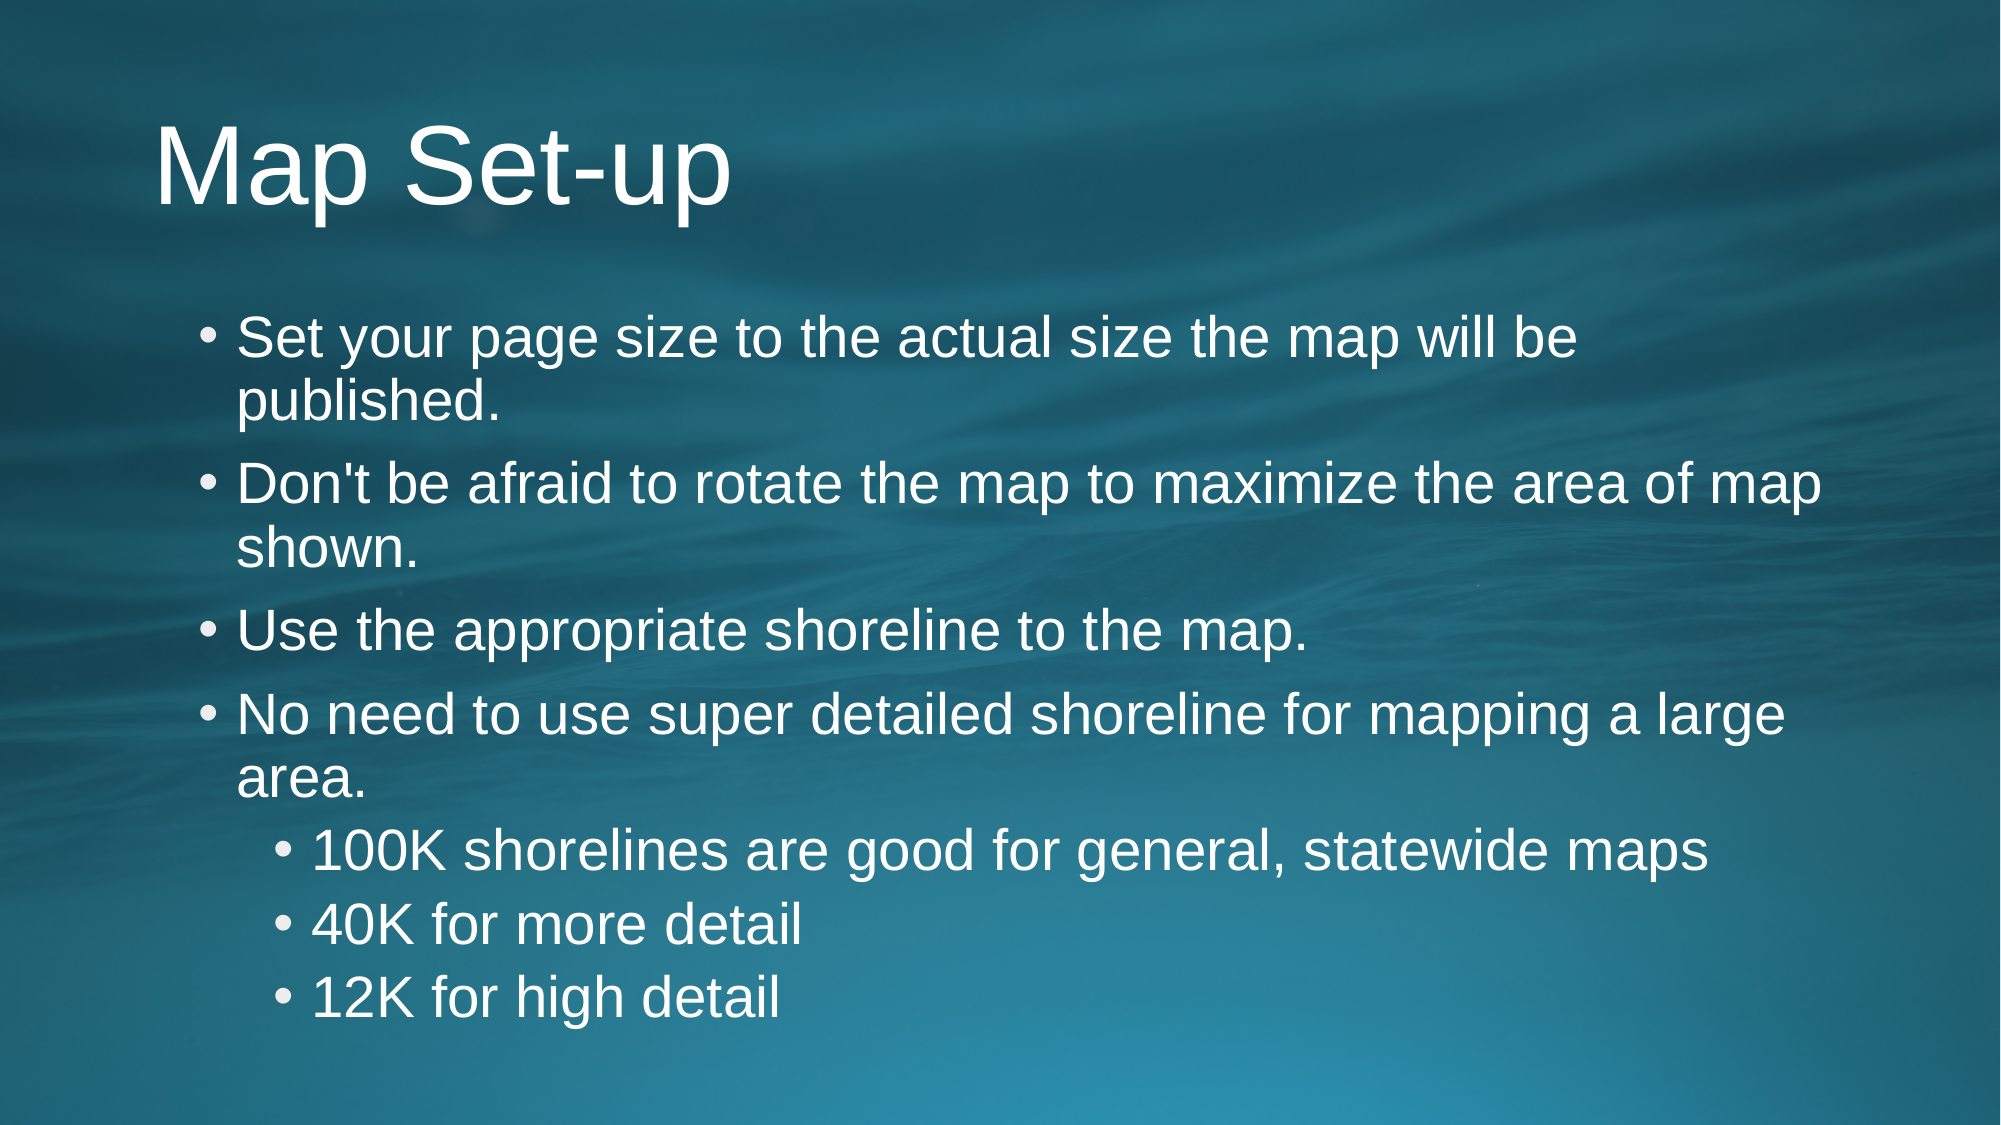

# Map Set-up
Set your page size to the actual size the map will be published.
Don't be afraid to rotate the map to maximize the area of map shown.
Use the appropriate shoreline to the map.
No need to use super detailed shoreline for mapping a large area.
100K shorelines are good for general, statewide maps
40K for more detail
12K for high detail